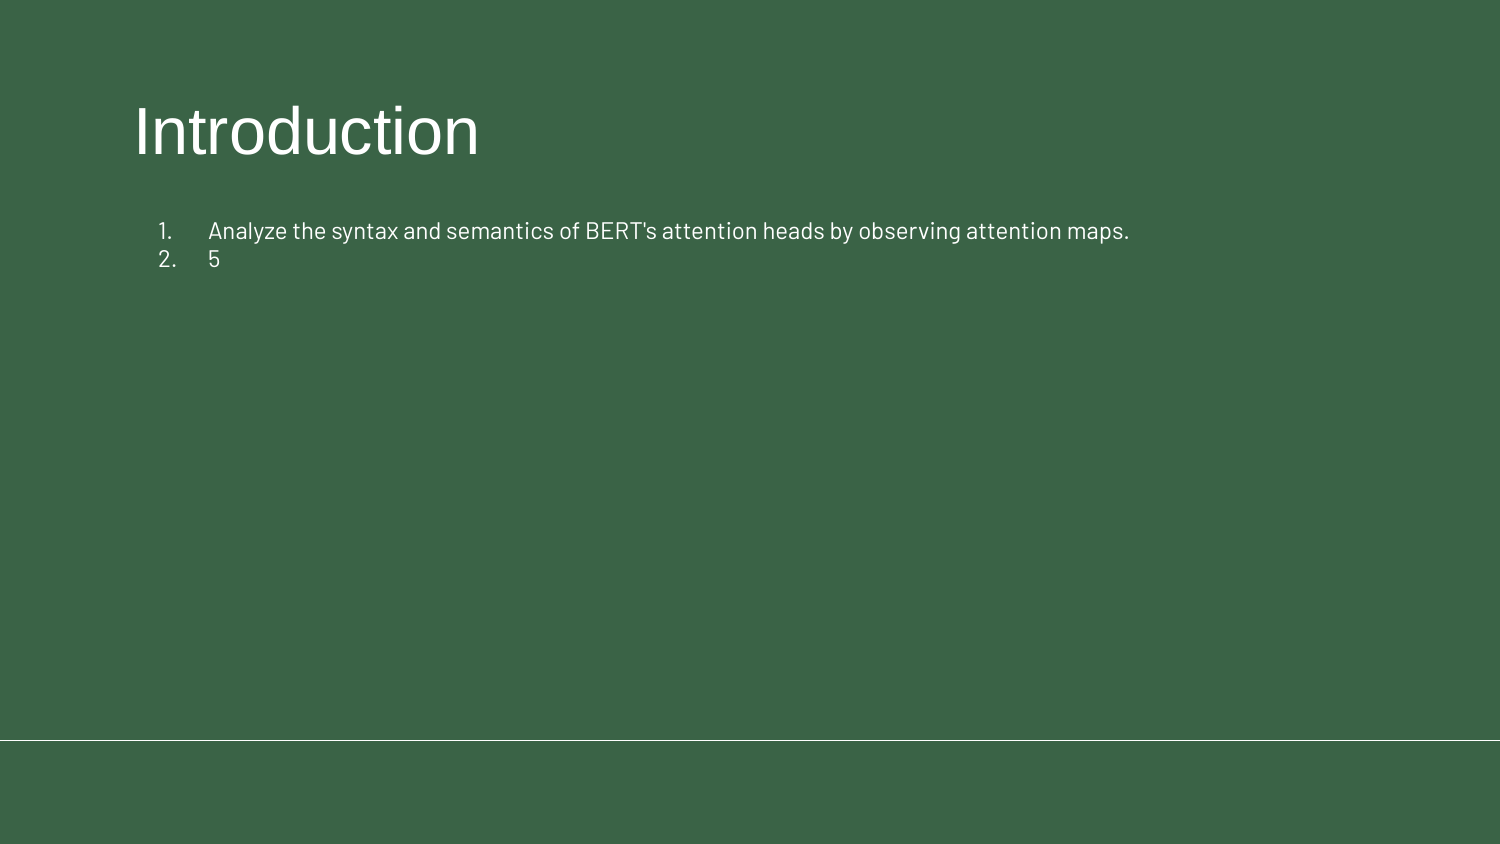

# Introduction

Analyze the syntax and semantics of BERT's attention heads by observing attention maps.
5